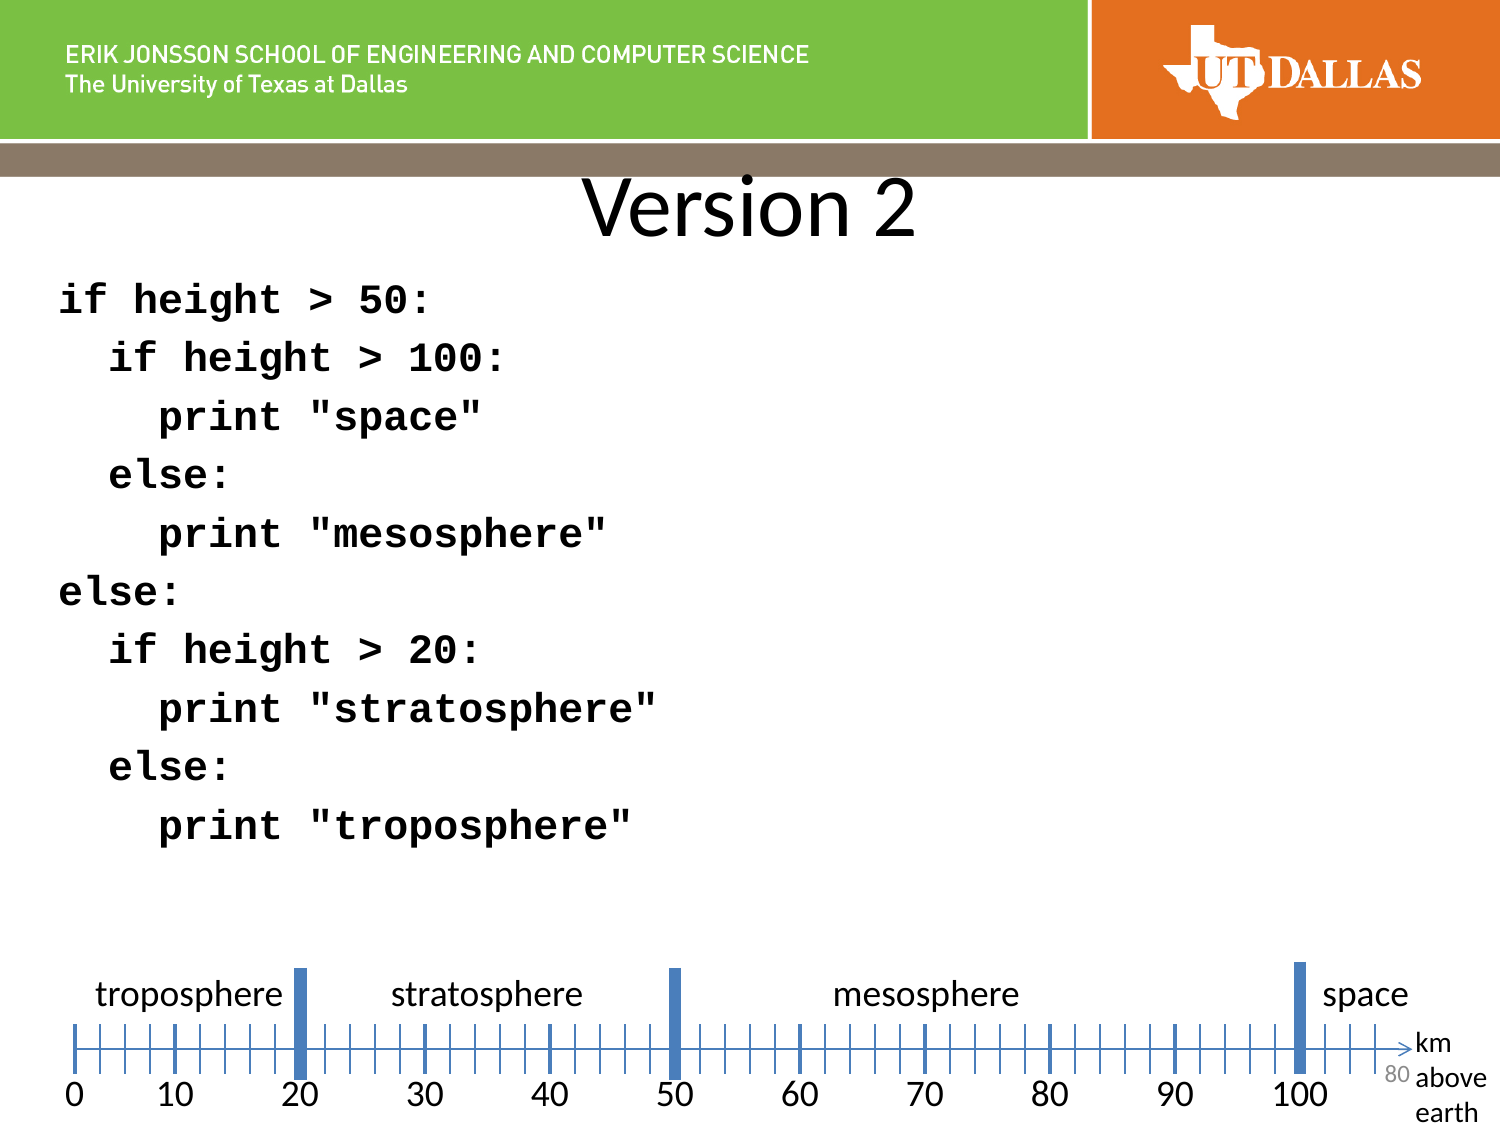

# Version 2

if height > 50:
  if height > 100:
    print "space"
  else:
    print "mesosphere"
else:
  if height > 20:
    print "stratosphere"
  else:
    print "troposphere"
troposphere
stratosphere
mesosphere
space
km
above
earth
80
0
10
20
30
40
50
60
70
80
90
100